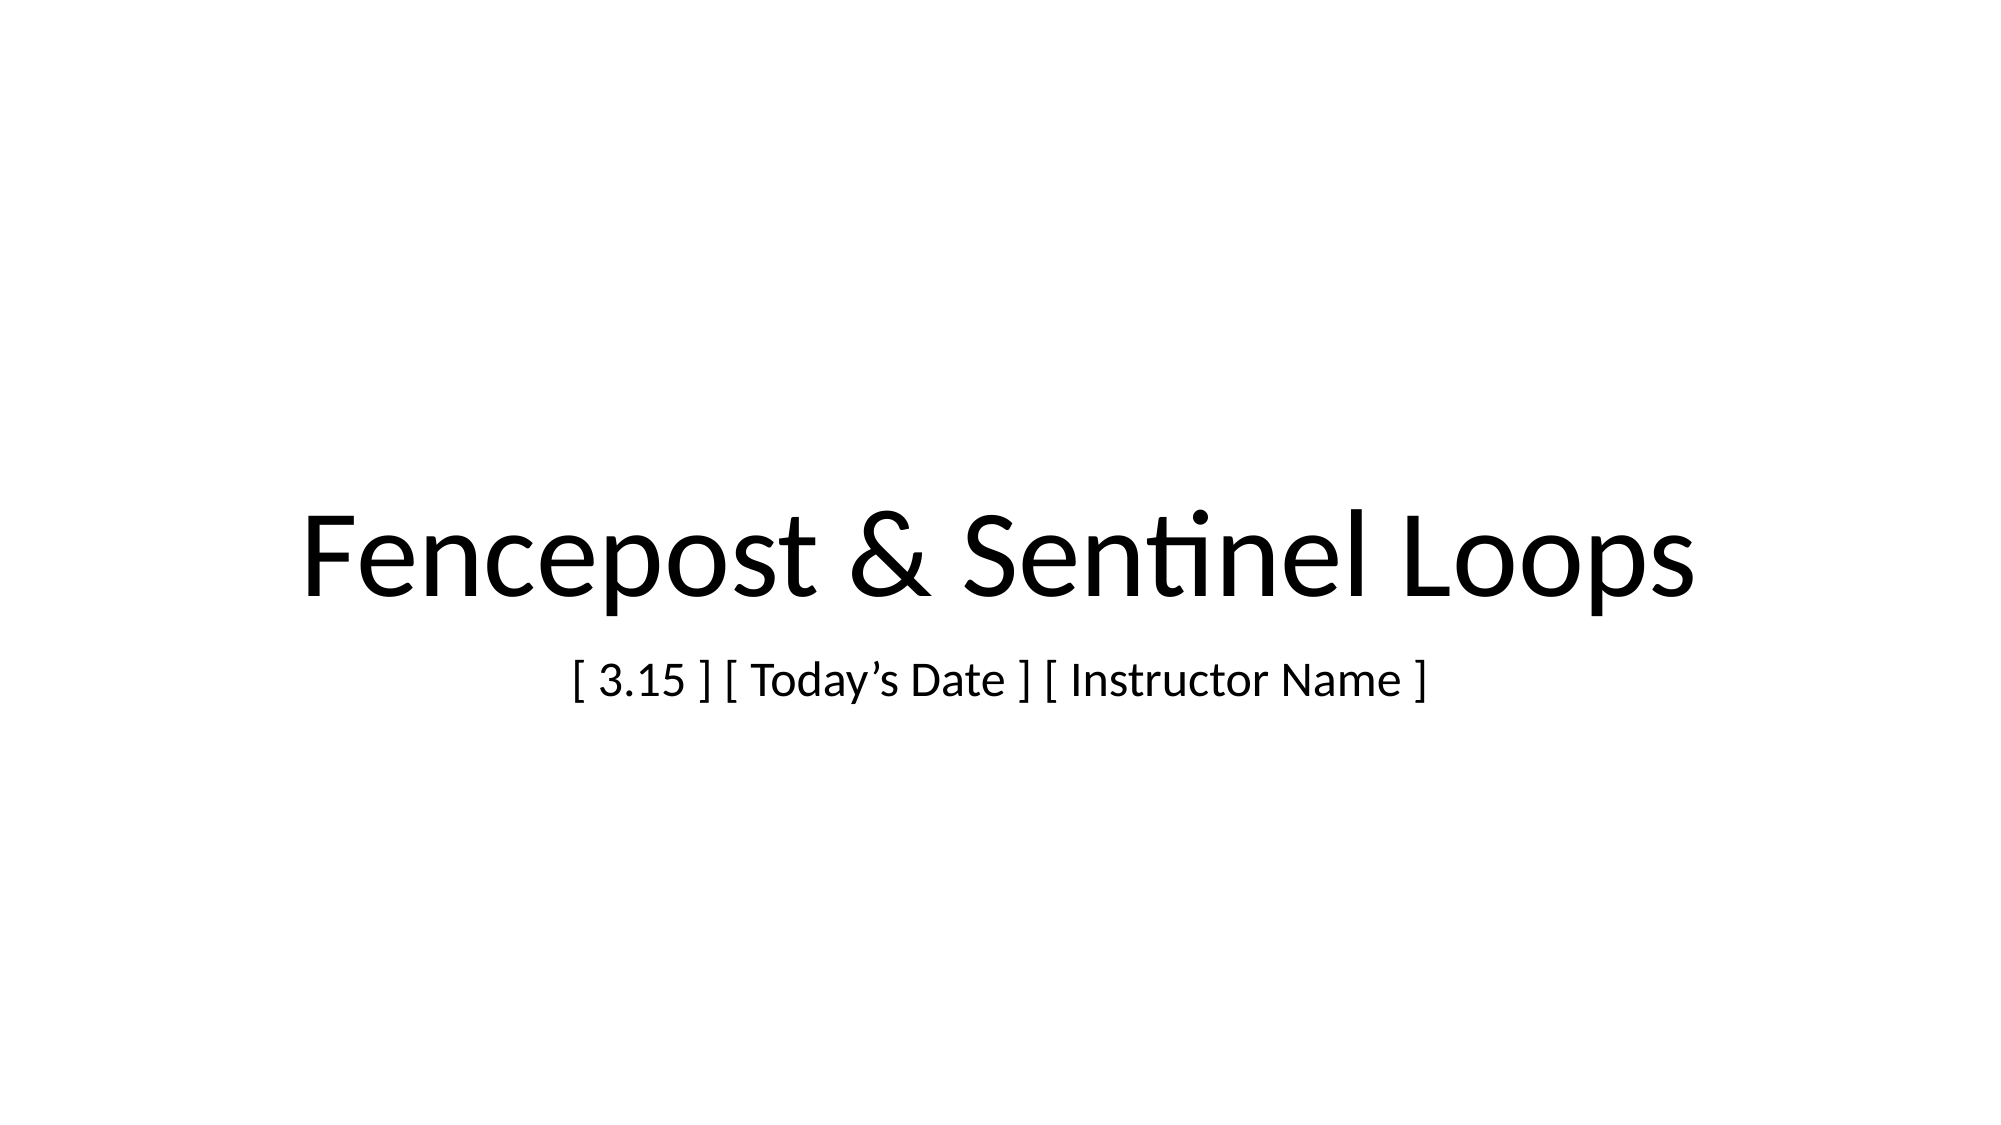

# Fencepost & Sentinel Loops
[ 3.15 ] [ Today’s Date ] [ Instructor Name ]